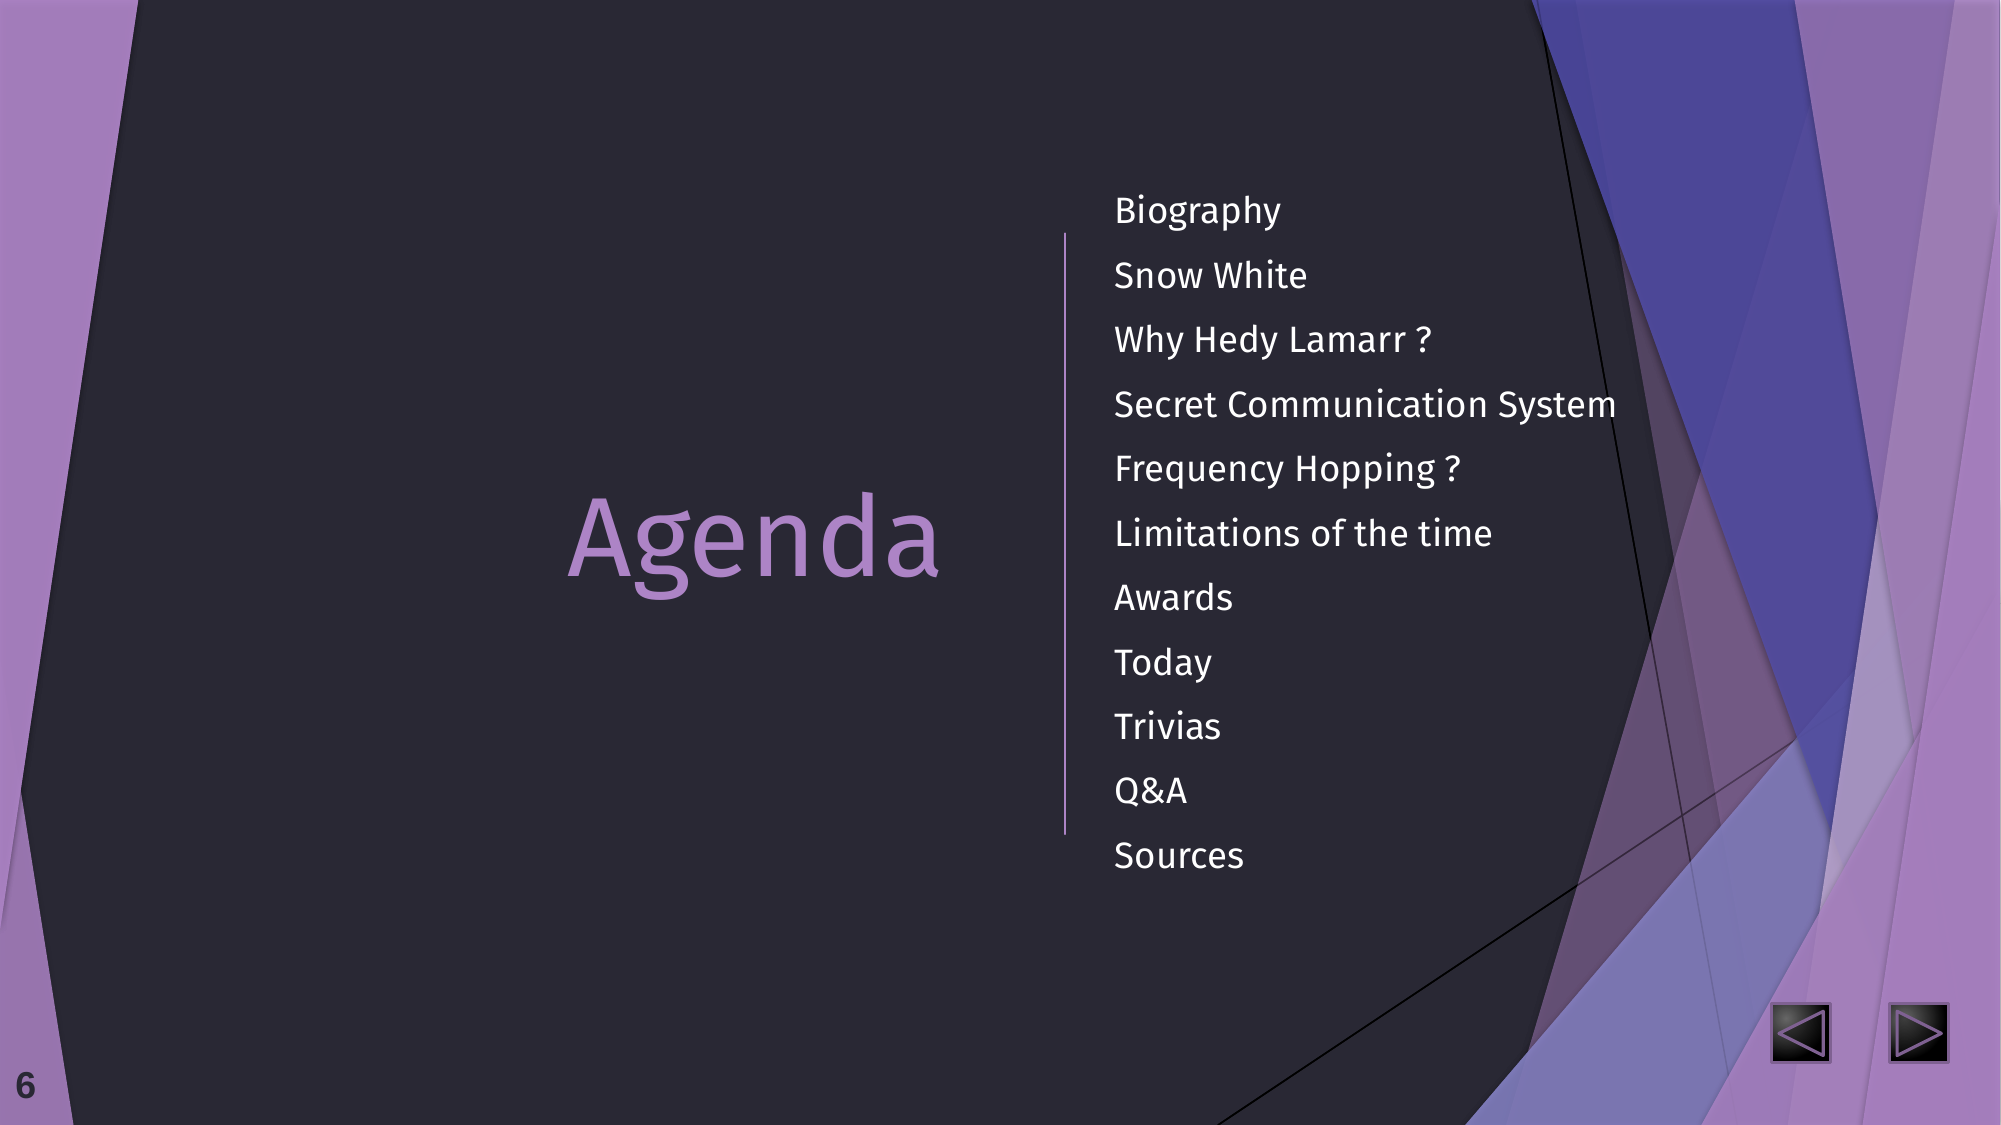

# Agenda
Biography
Snow White
Why Hedy Lamarr ?
Secret Communication System
Frequency Hopping ?
Limitations of the time
Awards
Today
Trivias
Q&A
Sources

6